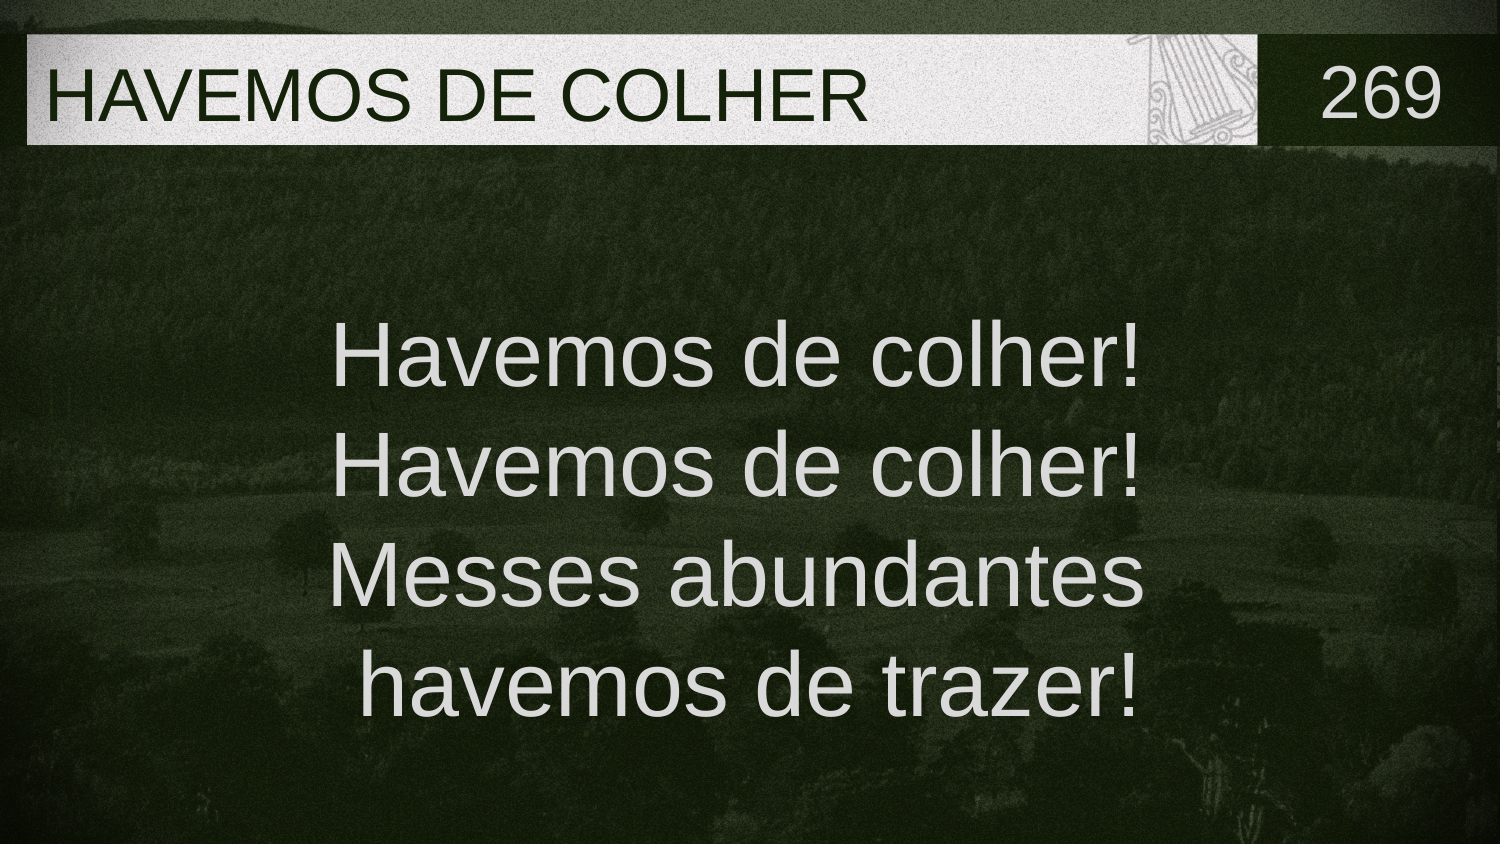

# HAVEMOS DE COLHER
269
Havemos de colher!
Havemos de colher!
Messes abundantes
havemos de trazer!